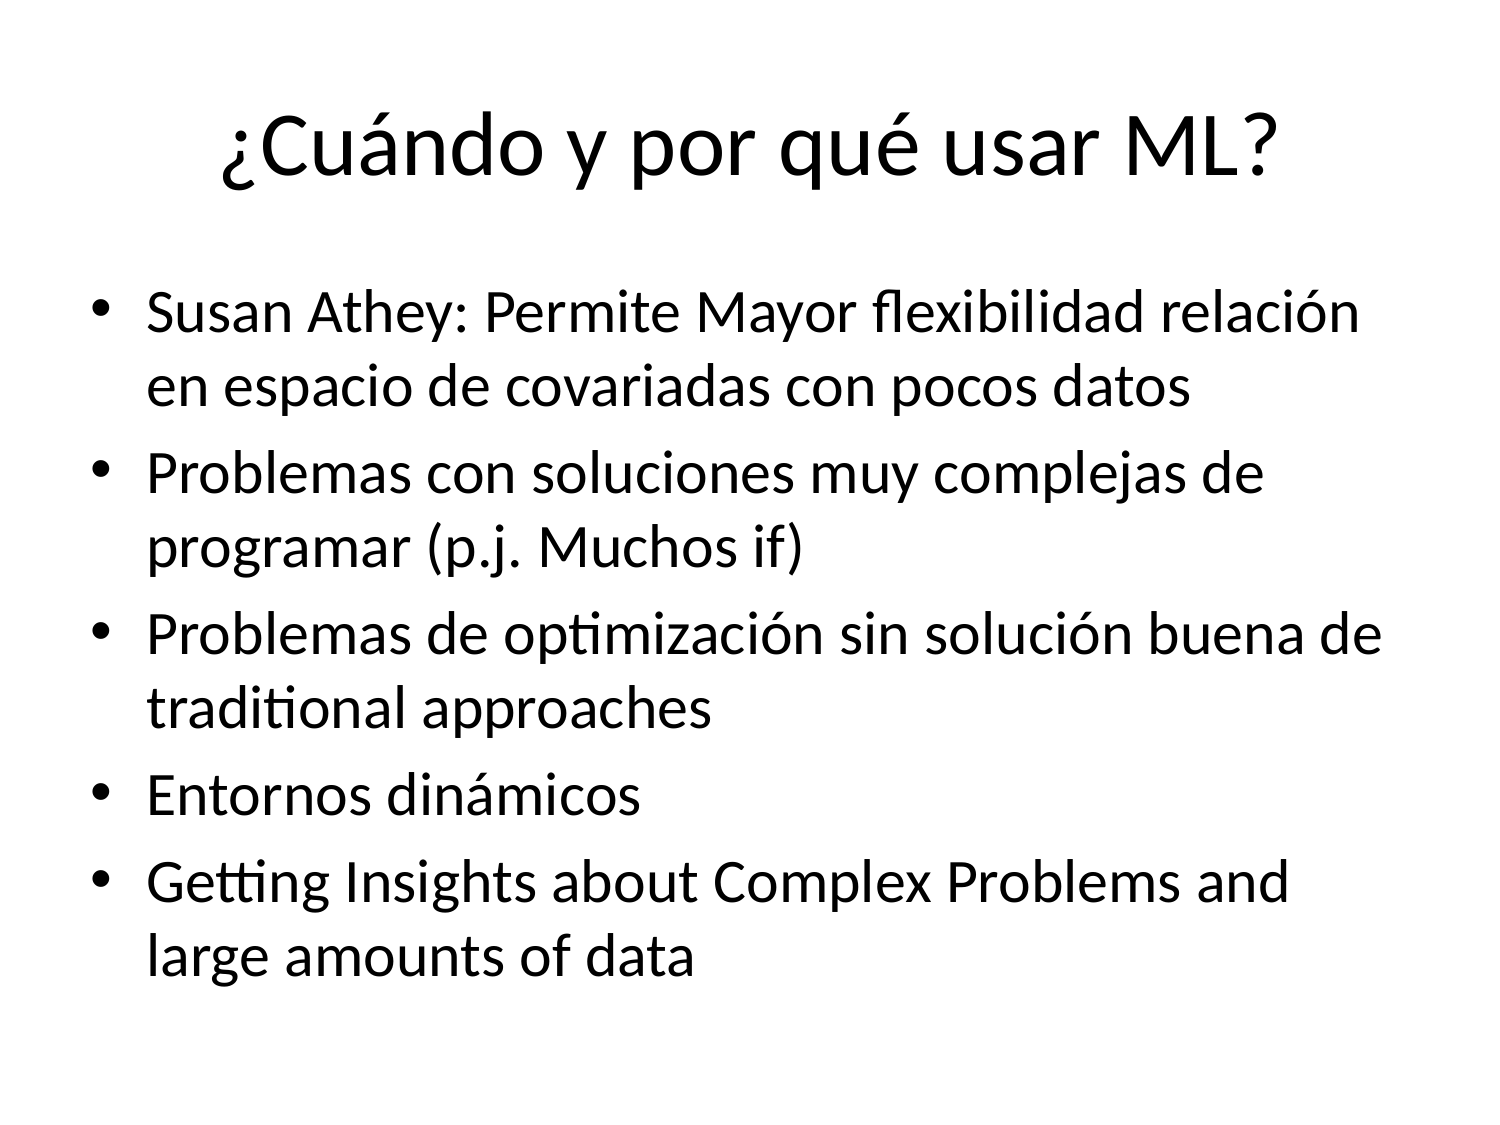

# ¿Cuándo y por qué usar ML?
Susan Athey: Permite Mayor flexibilidad relación en espacio de covariadas con pocos datos
Problemas con soluciones muy complejas de programar (p.j. Muchos if)
Problemas de optimización sin solución buena de traditional approaches
Entornos dinámicos
Getting Insights about Complex Problems and large amounts of data